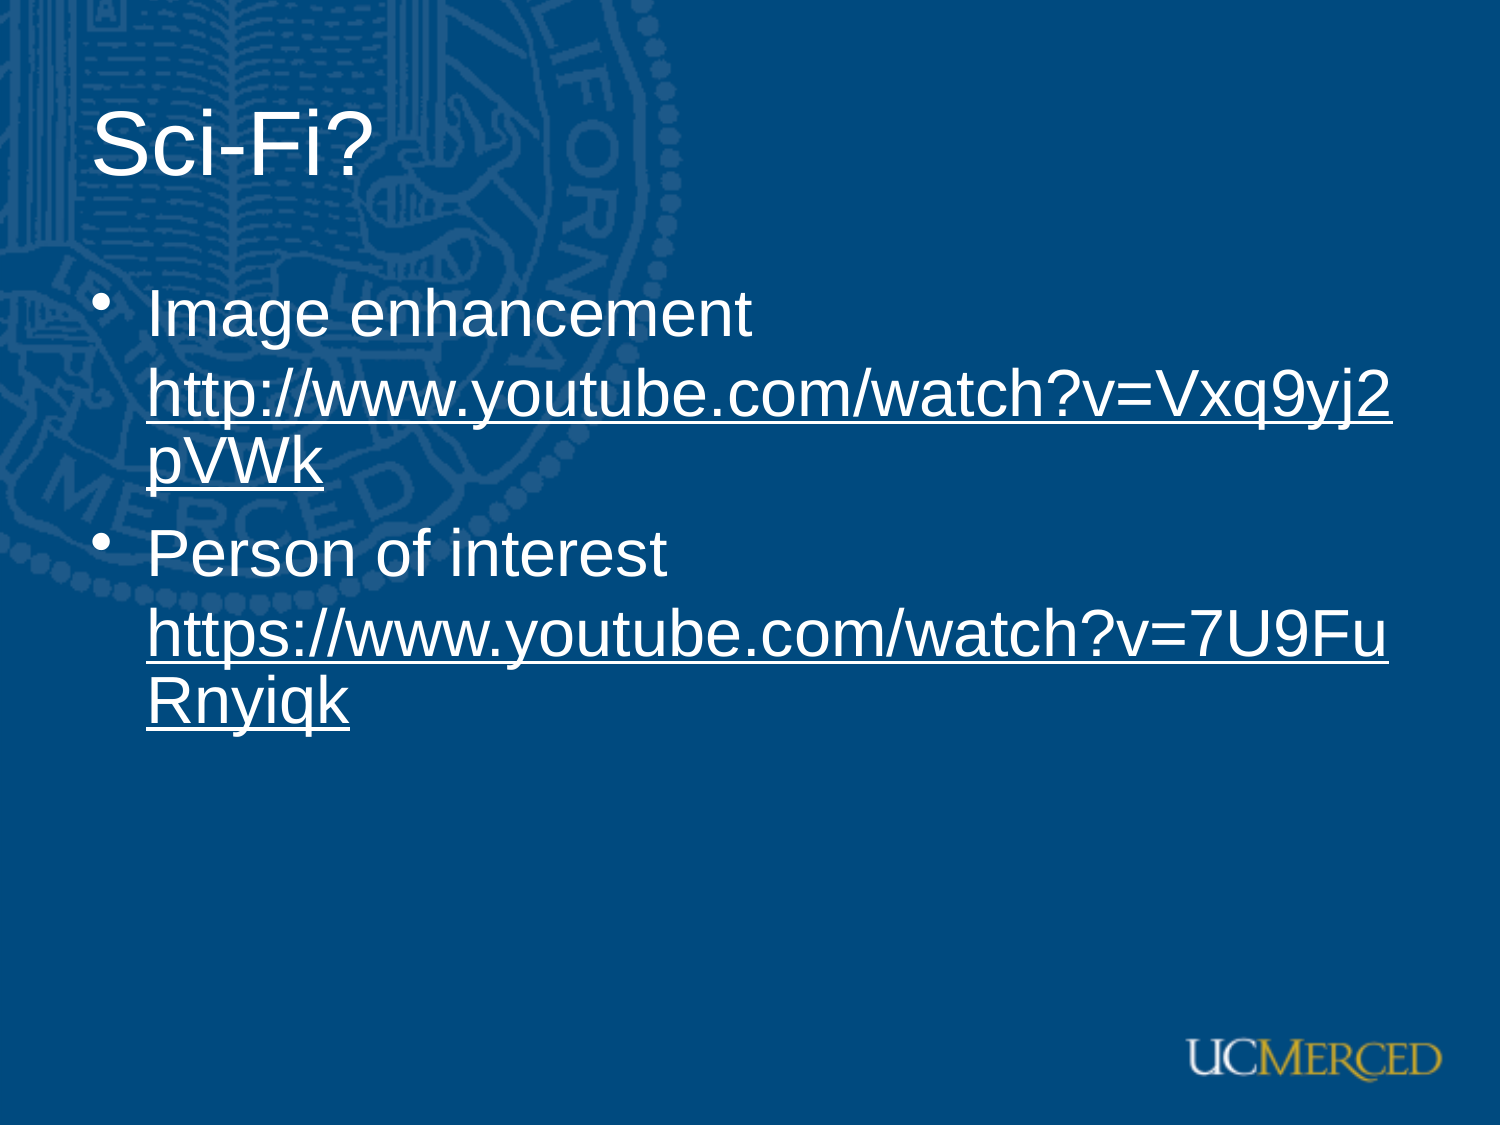

# Sci-Fi?
Image enhancement http://www.youtube.com/watch?v=Vxq9yj2pVWk
Person of interest https://www.youtube.com/watch?v=7U9FuRnyiqk